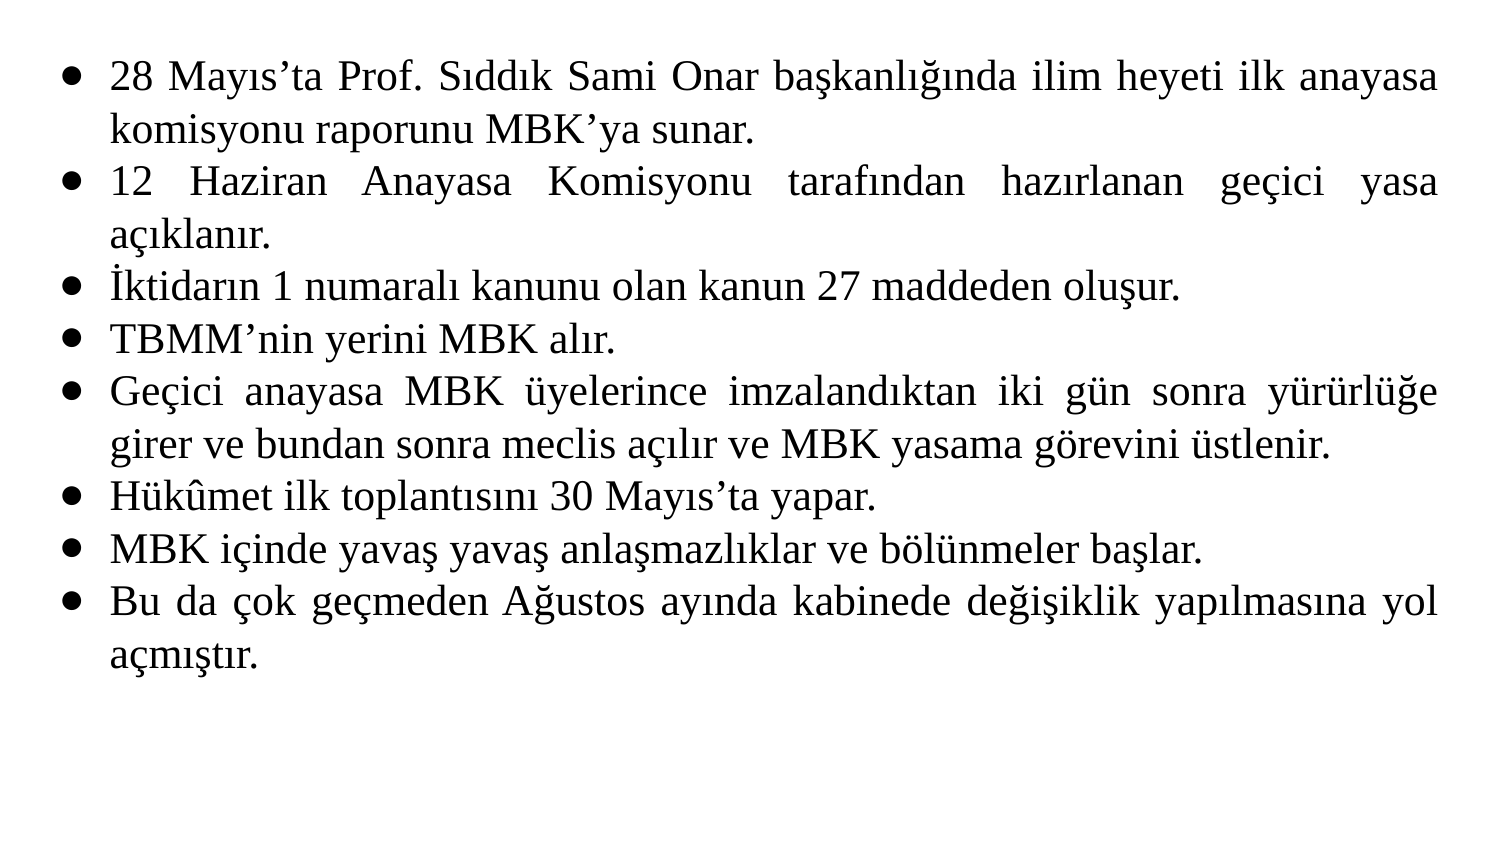

28 Mayıs’ta Prof. Sıddık Sami Onar başkanlığında ilim heyeti ilk anayasa komisyonu raporunu MBK’ya sunar.
12 Haziran Anayasa Komisyonu tarafından hazırlanan geçici yasa açıklanır.
İktidarın 1 numaralı kanunu olan kanun 27 maddeden oluşur.
TBMM’nin yerini MBK alır.
Geçici anayasa MBK üyelerince imzalandıktan iki gün sonra yürürlüğe girer ve bundan sonra meclis açılır ve MBK yasama görevini üstlenir.
Hükûmet ilk toplantısını 30 Mayıs’ta yapar.
MBK içinde yavaş yavaş anlaşmazlıklar ve bölünmeler başlar.
Bu da çok geçmeden Ağustos ayında kabinede değişiklik yapılmasına yol açmıştır.